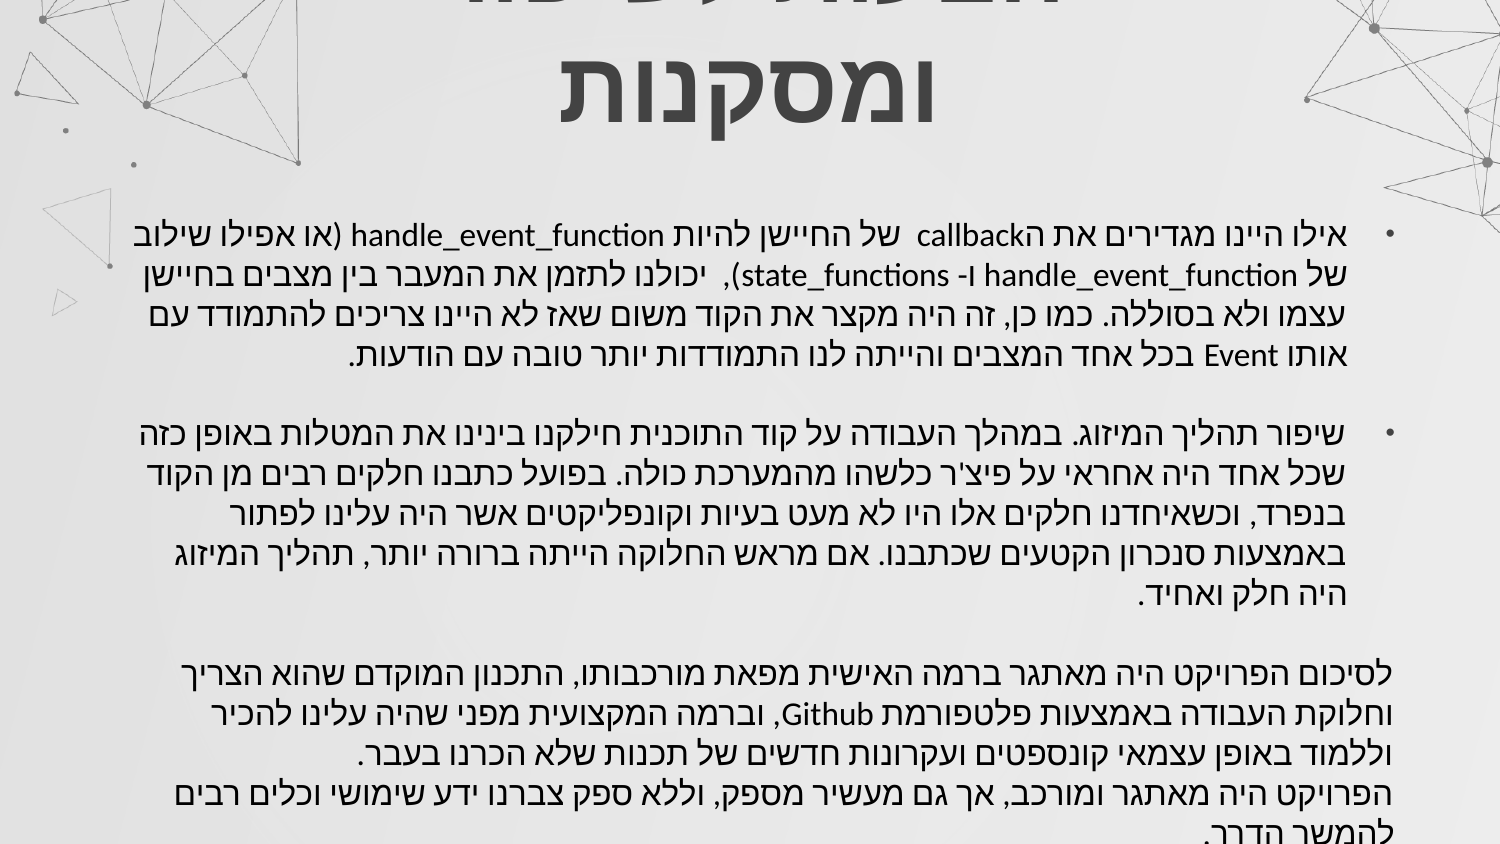

# הצעות לשיפור ומסקנות
אילו היינו מגדירים את הcallback  של החיישן להיות handle_event_function (או אפילו שילוב של handle_event_function ו- state_functions),  יכולנו לתזמן את המעבר בין מצבים בחיישן עצמו ולא בסוללה. כמו כן, זה היה מקצר את הקוד משום שאז לא היינו צריכים להתמודד עם אותו Event בכל אחד המצבים והייתה לנו התמודדות יותר טובה עם הודעות.
שיפור תהליך המיזוג. במהלך העבודה על קוד התוכנית חילקנו בינינו את המטלות באופן כזה שכל אחד היה אחראי על פיצ'ר כלשהו מהמערכת כולה. בפועל כתבנו חלקים רבים מן הקוד בנפרד, וכשאיחדנו חלקים אלו היו לא מעט בעיות וקונפליקטים אשר היה עלינו לפתור באמצעות סנכרון הקטעים שכתבנו. אם מראש החלוקה הייתה ברורה יותר, תהליך המיזוג היה חלק ואחיד.
לסיכום הפרויקט היה מאתגר ברמה האישית מפאת מורכבותו, התכנון המוקדם שהוא הצריך וחלוקת העבודה באמצעות פלטפורמת Github, וברמה המקצועית מפני שהיה עלינו להכיר וללמוד באופן עצמאי קונספטים ועקרונות חדשים של תכנות שלא הכרנו בעבר.
הפרויקט היה מאתגר ומורכב, אך גם מעשיר מספק, וללא ספק צברנו ידע שימושי וכלים רבים להמשך הדרך.